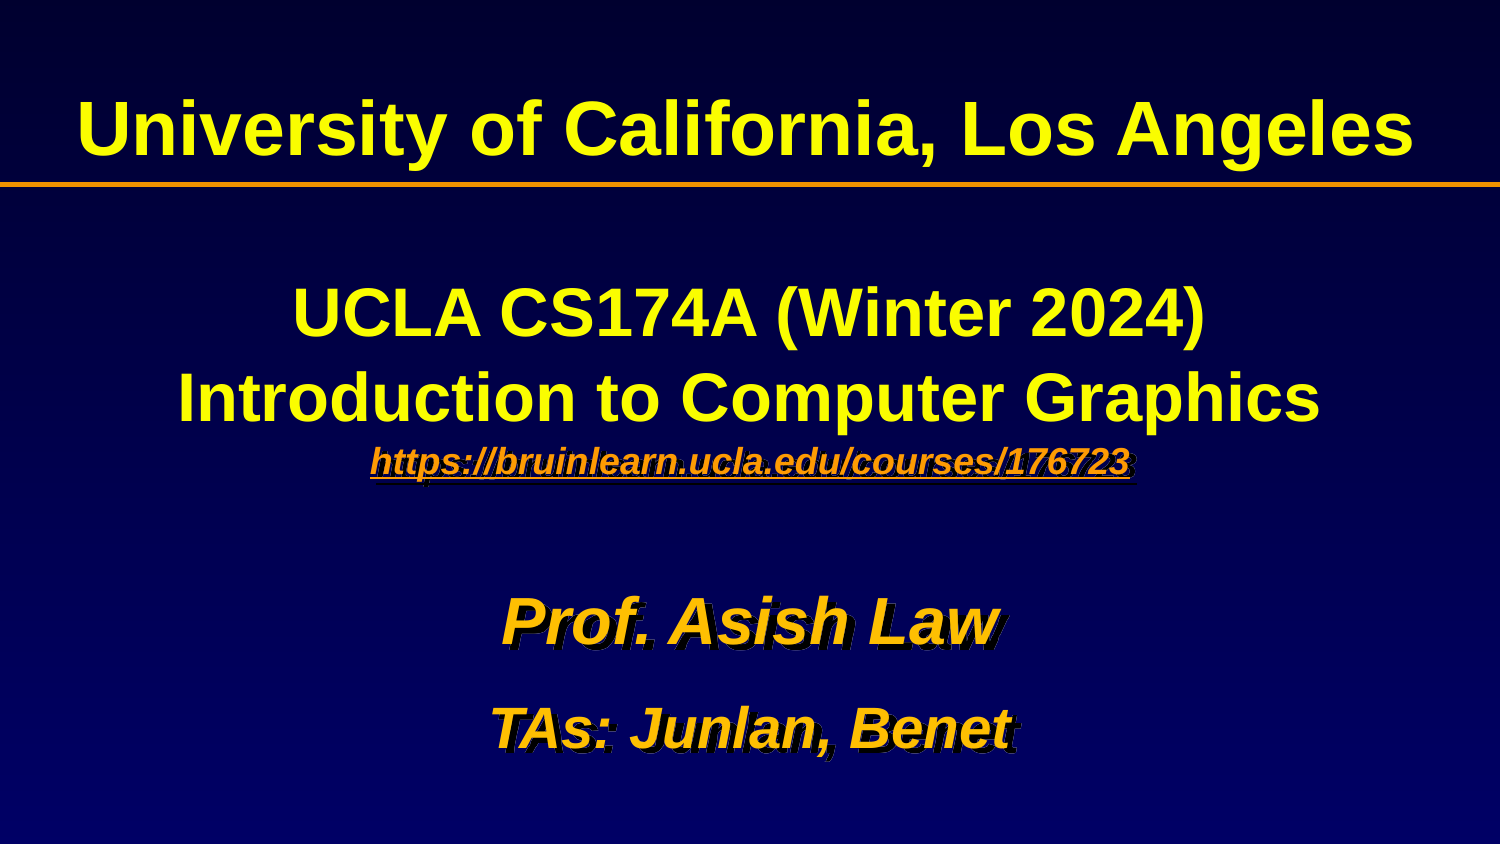

University of California, Los Angeles
# UCLA CS174A (Winter 2024) Introduction to Computer Graphics
https://bruinlearn.ucla.edu/courses/176723

Prof. Asish Law
TAs: Junlan, Benet